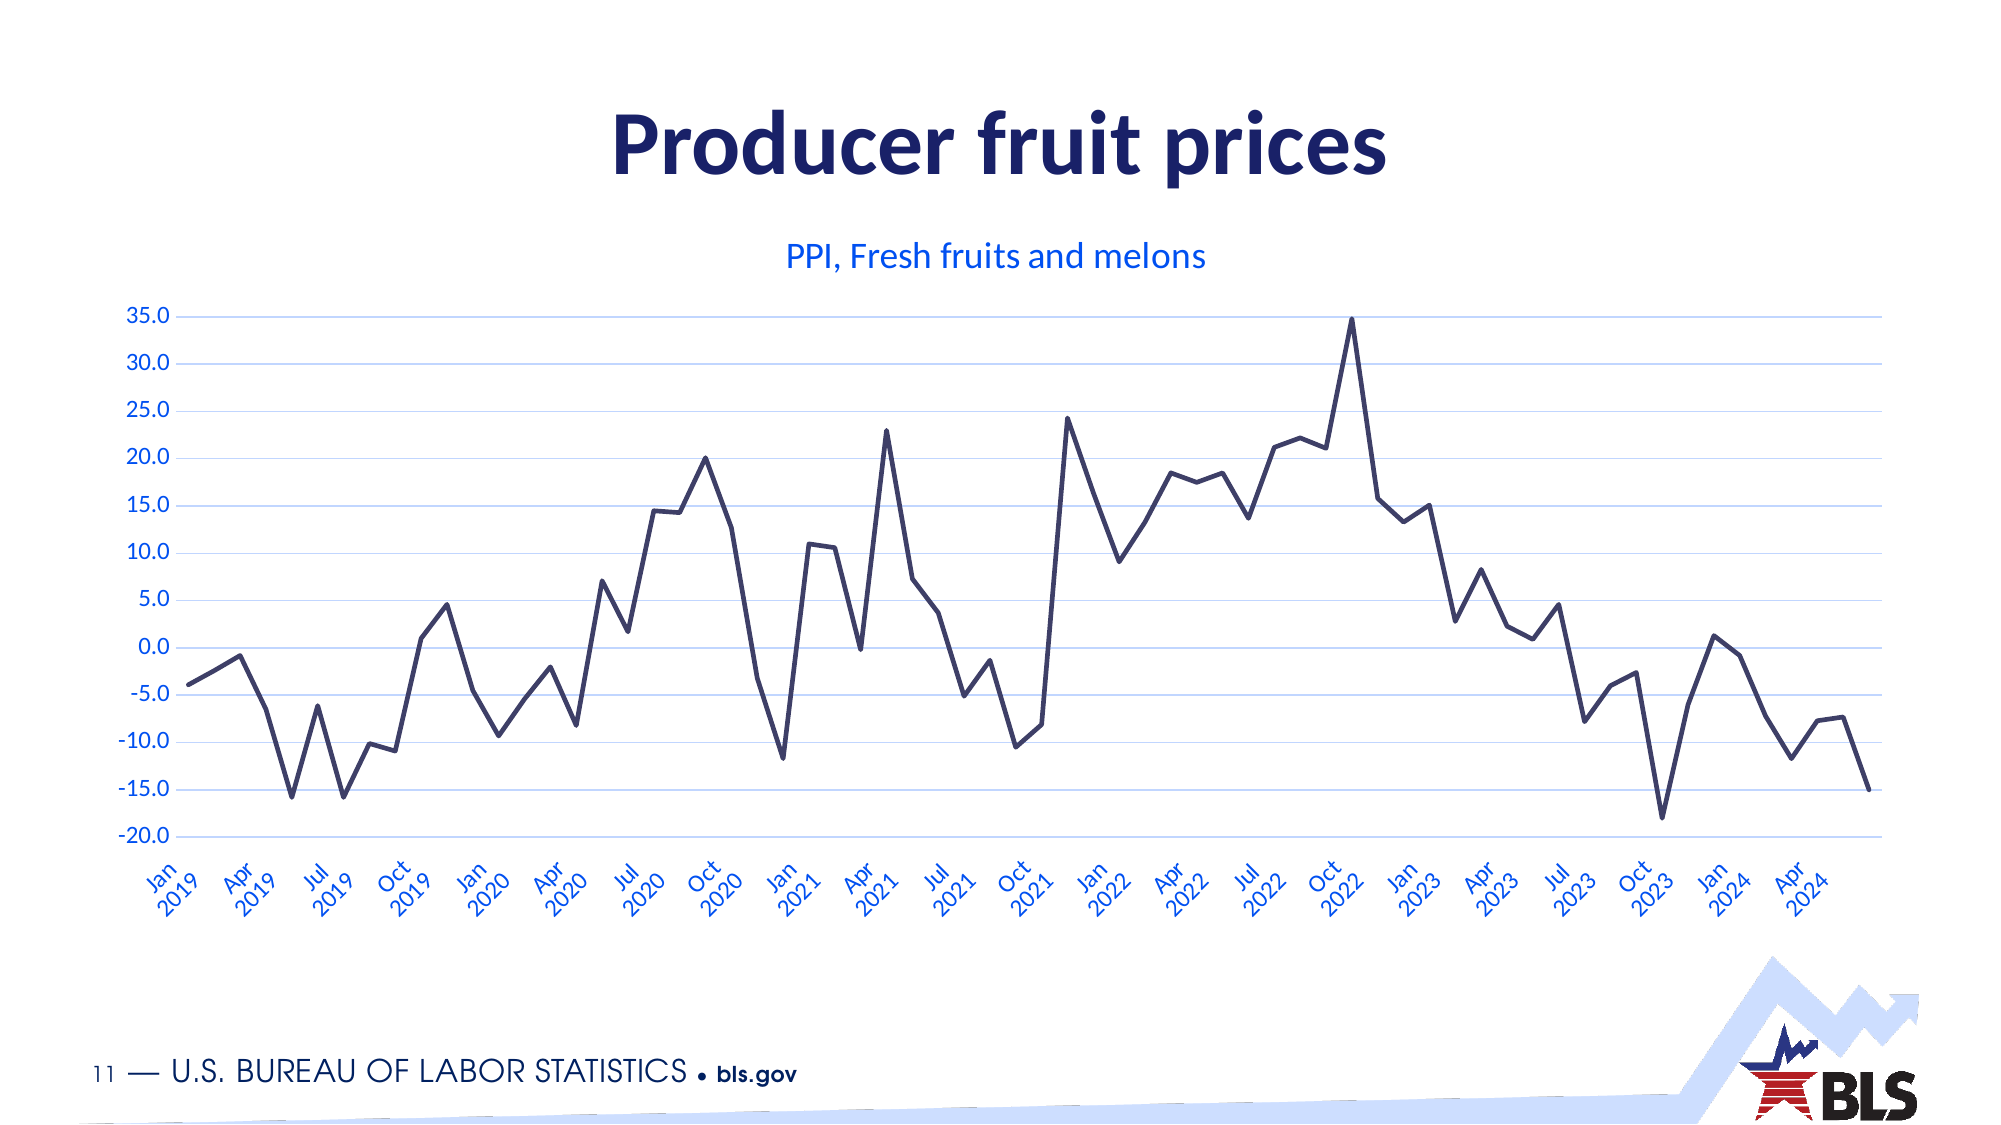

# Producer fruit prices

### Chart: PPI, Fresh fruits and melons

| Category | Fresh fruits and melons |
|---|---|
| Jan
2019 | -3.9 |
| Feb
2019 | -2.4 |
| Mar
2019 | -0.8 |
| Apr
2019 | -6.5 |
| May
2019 | -15.8 |
| Jun
2019 | -6.1 |
| Jul
2019 | -15.8 |
| Aug
2019 | -10.1 |
| Sep
2019 | -10.9 |
| Oct
2019 | 1.0 |
| Nov
2019 | 4.6 |
| Dec
2019 | -4.5 |
| Jan
2020 | -9.3 |
| Feb
2020 | -5.4 |
| Mar
2020 | -2.0 |
| Apr
2020 | -8.2 |
| May
2020 | 7.1 |
| Jun
2020 | 1.7 |
| Jul
2020 | 14.5 |
| Aug
2020 | 14.3 |
| Sep
2020 | 20.1 |
| Oct
2020 | 12.7 |
| Nov
2020 | -3.2 |
| Dec
2020 | -11.7 |
| Jan
2021 | 11.0 |
| Feb
2021 | 10.6 |
| Mar
2021 | -0.2 |
| Apr
2021 | 23.0 |
| May
2021 | 7.3 |
| Jun
2021 | 3.7 |
| Jul
2021 | -5.1 |
| Aug
2021 | -1.3 |
| Sep
2021 | -10.5 |
| Oct
2021 | -8.1 |
| Nov
2021 | 24.3 |
| Dec
2021 | 16.4 |
| Jan
2022 | 9.1 |
| Feb
2022 | 13.3 |
| Mar
2022 | 18.5 |
| Apr
2022 | 17.5 |
| May
2022 | 18.5 |
| Jun
2022 | 13.7 |
| Jul
2022 | 21.2 |
| Aug
2022 | 22.2 |
| Sep
2022 | 21.1 |
| Oct
2022 | 34.8 |
| Nov
2022 | 15.8 |
| Dec
2022 | 13.3 |
| Jan
2023 | 15.1 |
| Feb
2023 | 2.8 |
| Mar
2023 | 8.3 |
| Apr
2023 | 2.3 |
| May
2023 | 0.9 |
| Jun
2023 | 4.6 |
| Jul
2023 | -7.8 |
| Aug
2023 | -4.0 |
| Sep
2023 | -2.6 |
| Oct
2023 | -18.0 |
| Nov
2023 | -6.0 |
| Dec
2023 | 1.3 |
| Jan
2024 | -0.8 |
| Feb
2024 | -7.2 |
| Mar
2024 | -11.7 |
| Apr
2024 | -7.7 |
| May
2024 | -7.3 |
| Jun
2024 | -15.0 |